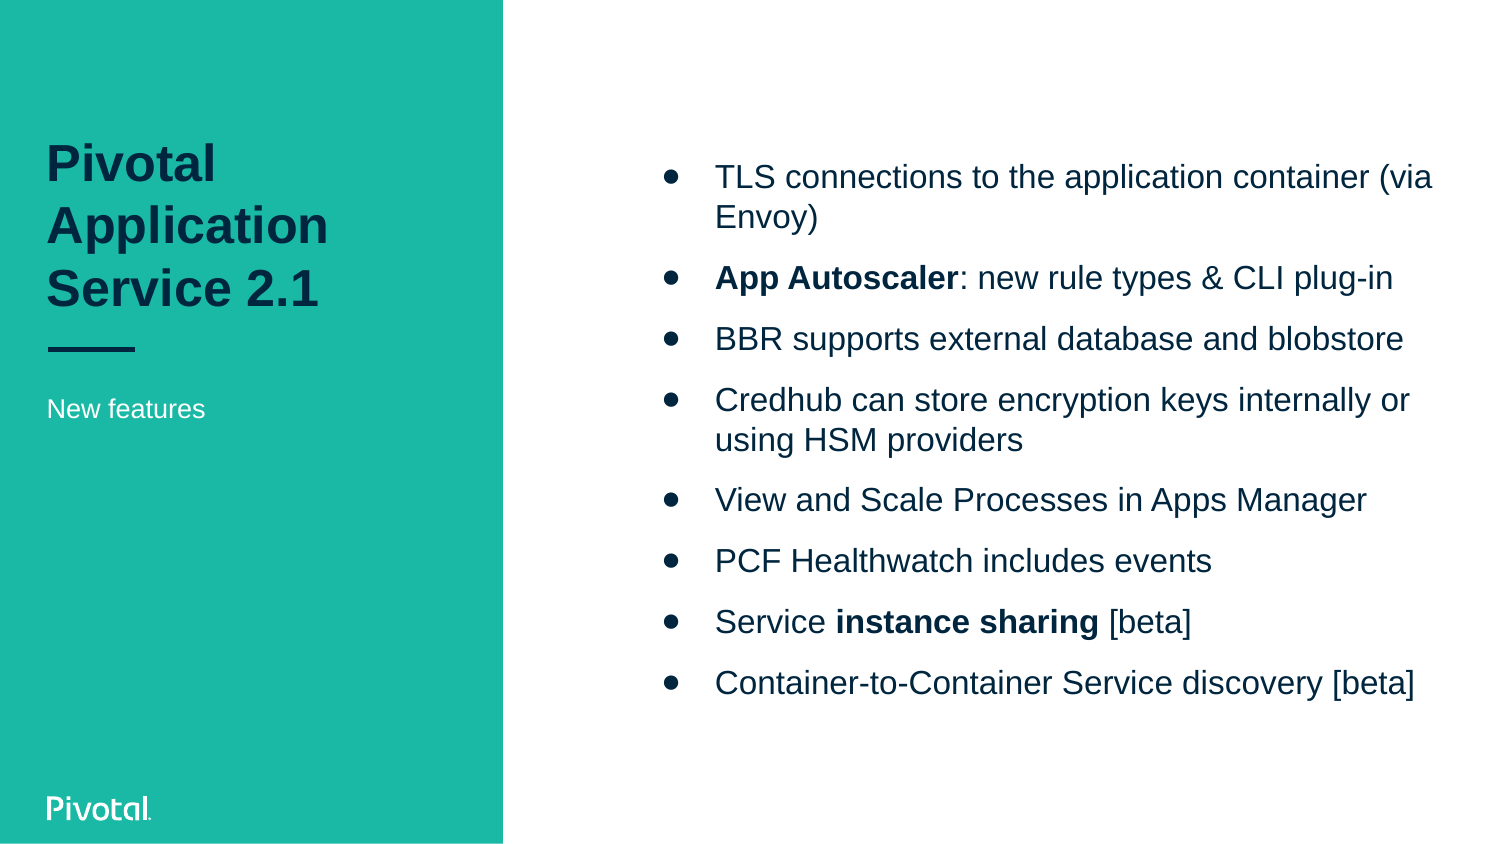

# Pivotal Application Service 2.1
TLS connections to the application container (via Envoy)
App Autoscaler: new rule types & CLI plug-in
BBR supports external database and blobstore
Credhub can store encryption keys internally or using HSM providers
View and Scale Processes in Apps Manager
PCF Healthwatch includes events
Service instance sharing [beta]
Container-to-Container Service discovery [beta]
New features